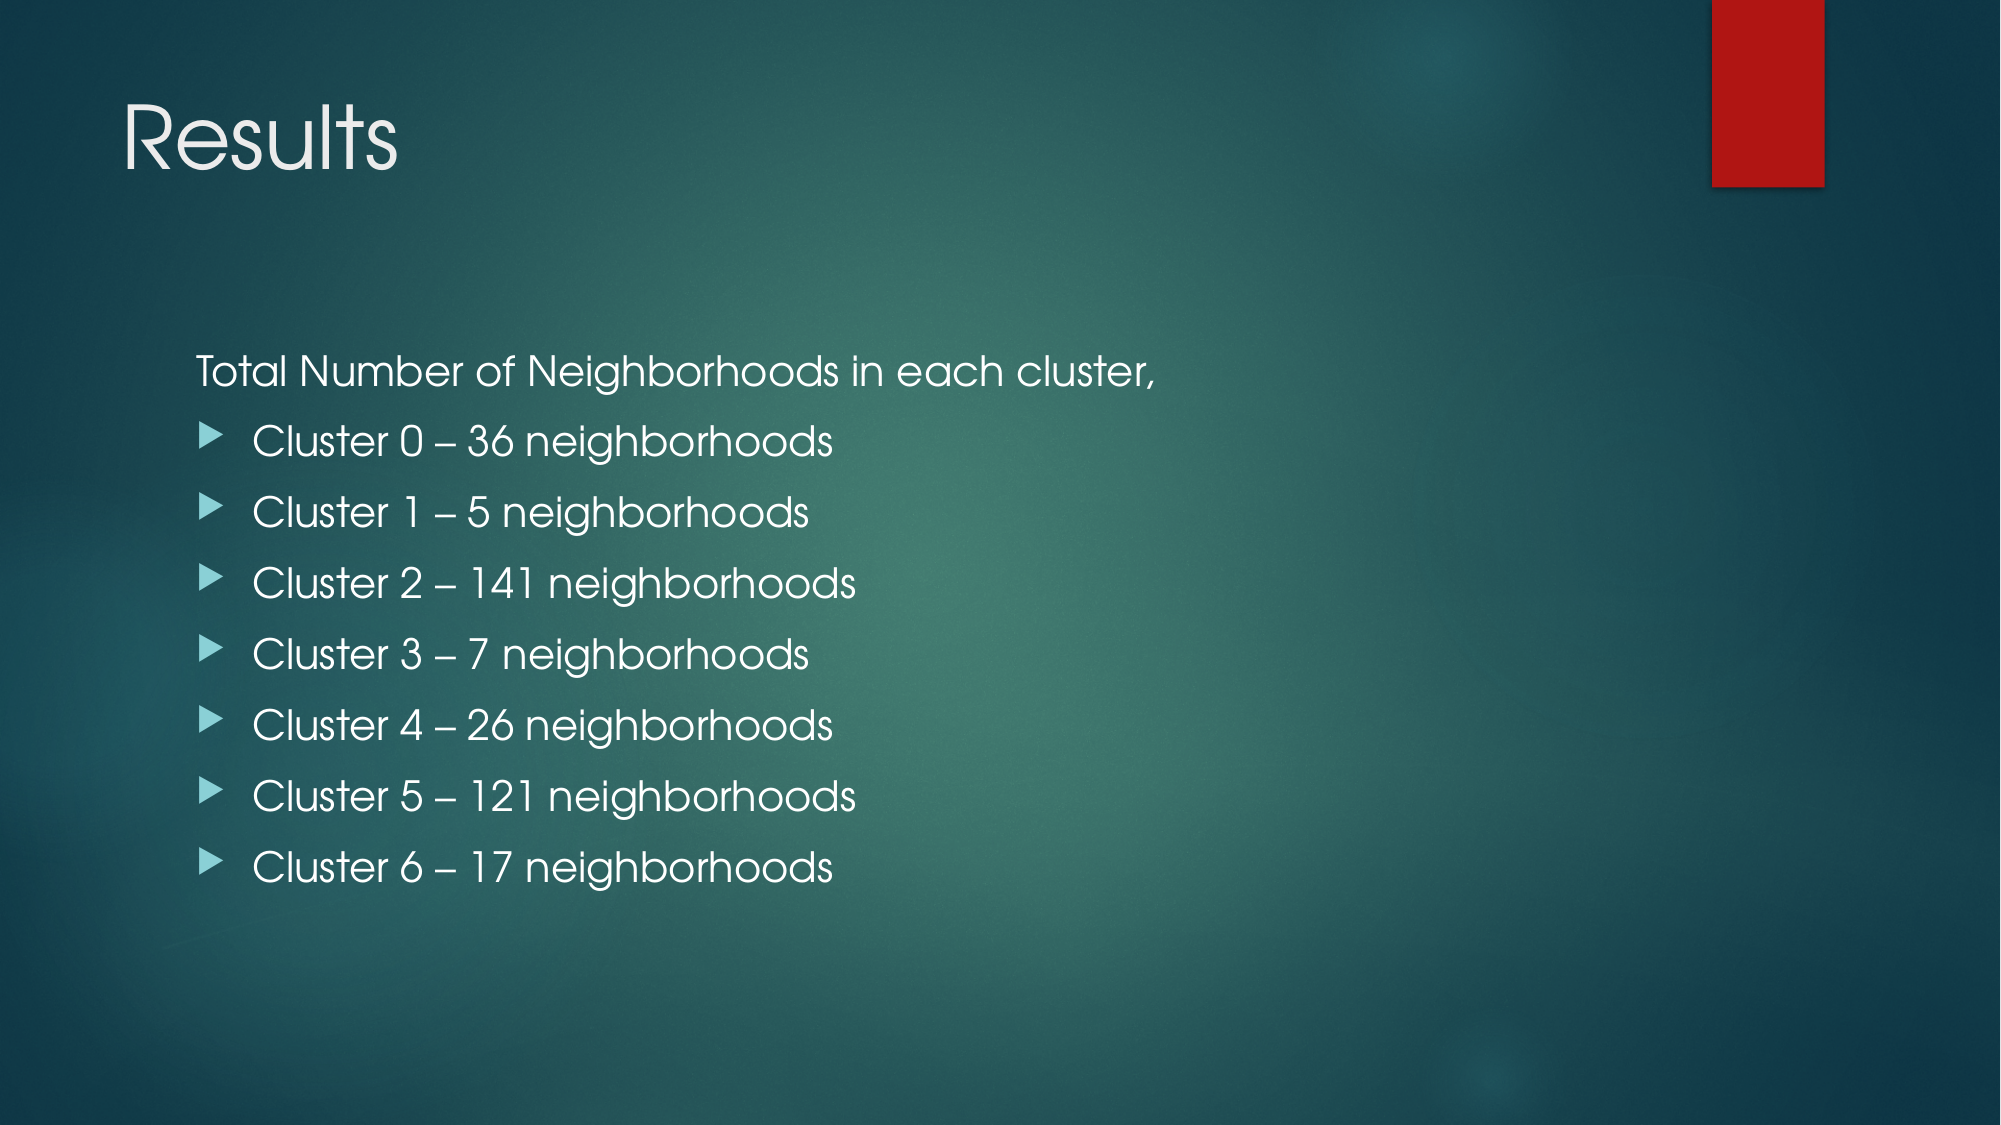

# Results
Total Number of Neighborhoods in each cluster,
Cluster 0 – 36 neighborhoods
Cluster 1 – 5 neighborhoods
Cluster 2 – 141 neighborhoods
Cluster 3 – 7 neighborhoods
Cluster 4 – 26 neighborhoods
Cluster 5 – 121 neighborhoods
Cluster 6 – 17 neighborhoods